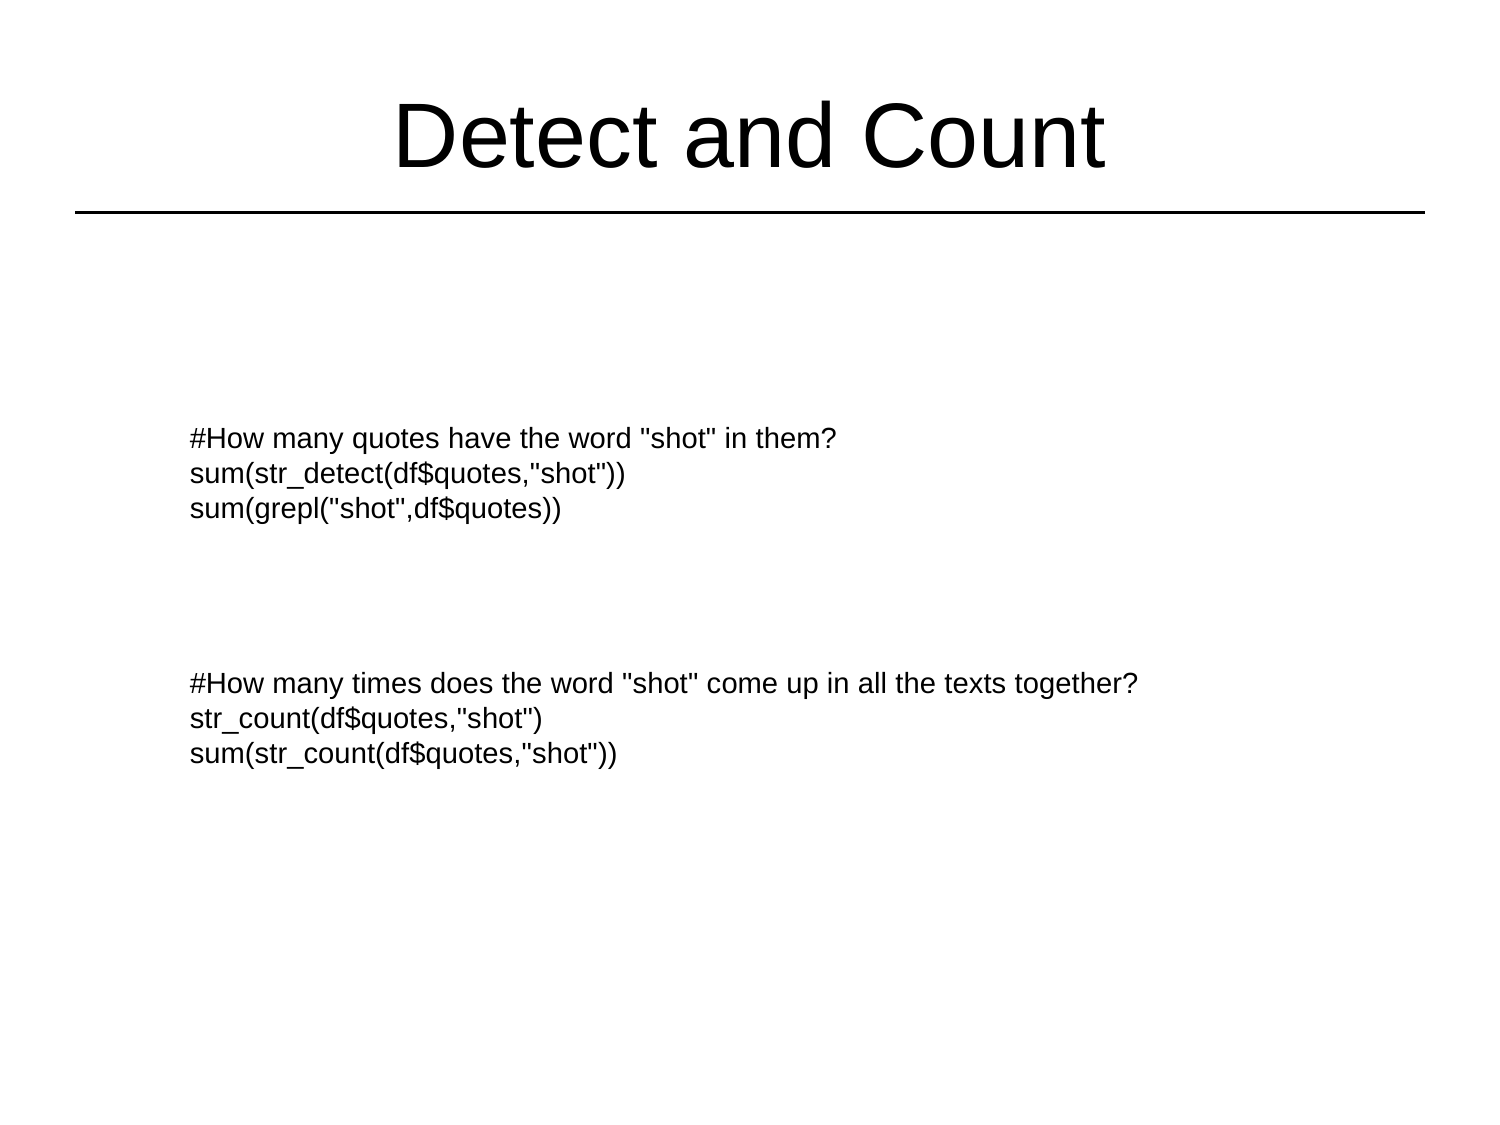

# Detect and Count
#How many quotes have the word "shot" in them?
sum(str_detect(df$quotes,"shot"))
sum(grepl("shot",df$quotes))

#How many times does the word "shot" come up in all the texts together?
str_count(df$quotes,"shot")
sum(str_count(df$quotes,"shot"))